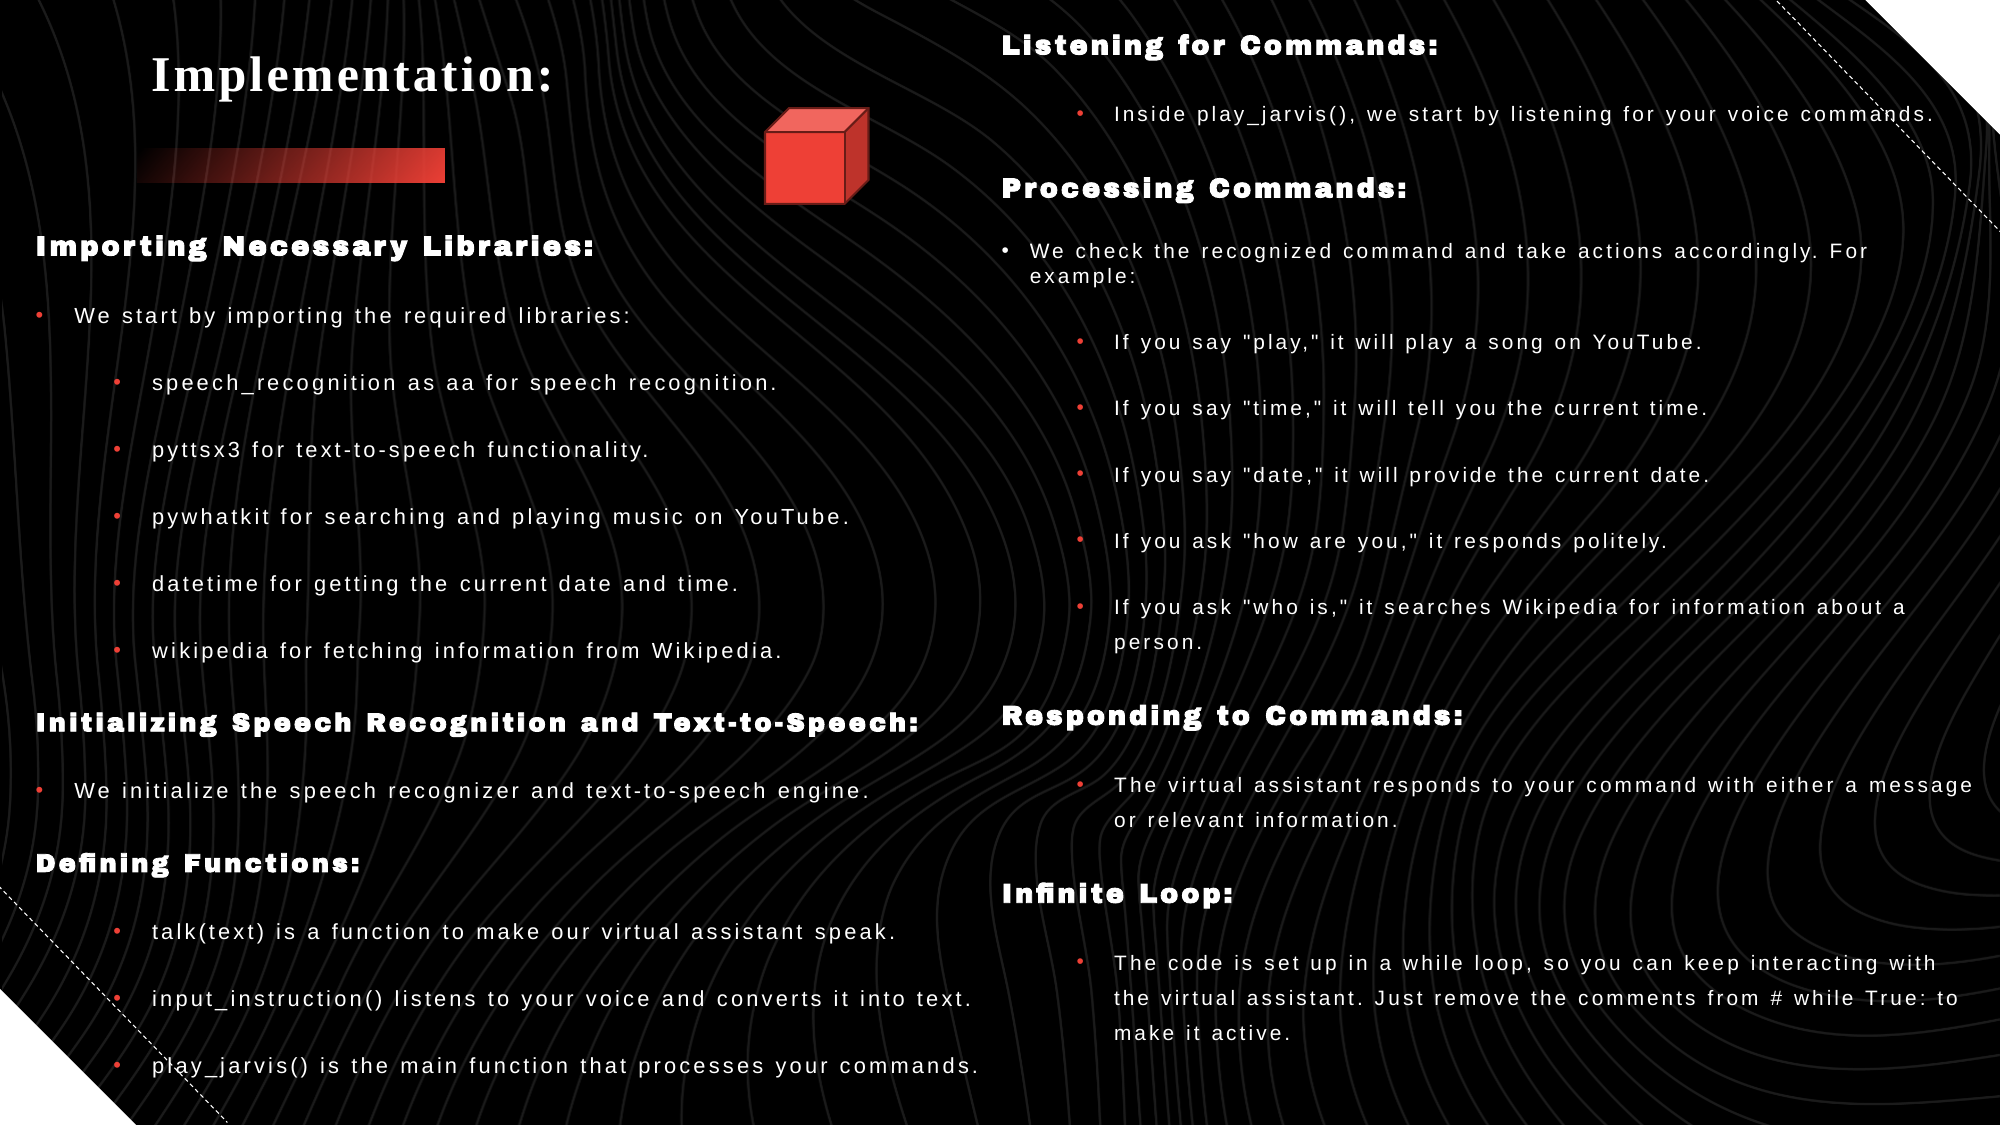

Listening for Commands:
Inside play_jarvis(), we start by listening for your voice commands.
Processing Commands:

We check the recognized command and take actions accordingly. For example:
If you say "play," it will play a song on YouTube.
If you say "time," it will tell you the current time.
If you say "date," it will provide the current date.
If you ask "how are you," it responds politely.
If you ask "who is," it searches Wikipedia for information about a person.
Responding to Commands:
The virtual assistant responds to your command with either a message or relevant information.
Infinite Loop:
The code is set up in a while loop, so you can keep interacting with the virtual assistant. Just remove the comments from # while True: to make it active.
# Implementation:

Importing Necessary Libraries:
We start by importing the required libraries:
speech_recognition as aa for speech recognition.
pyttsx3 for text-to-speech functionality.
pywhatkit for searching and playing music on YouTube.
datetime for getting the current date and time.
wikipedia for fetching information from Wikipedia.
Initializing Speech Recognition and Text-to-Speech:
We initialize the speech recognizer and text-to-speech engine.
Defining Functions:
talk(text) is a function to make our virtual assistant speak.
input_instruction() listens to your voice and converts it into text.
play_jarvis() is the main function that processes your commands.